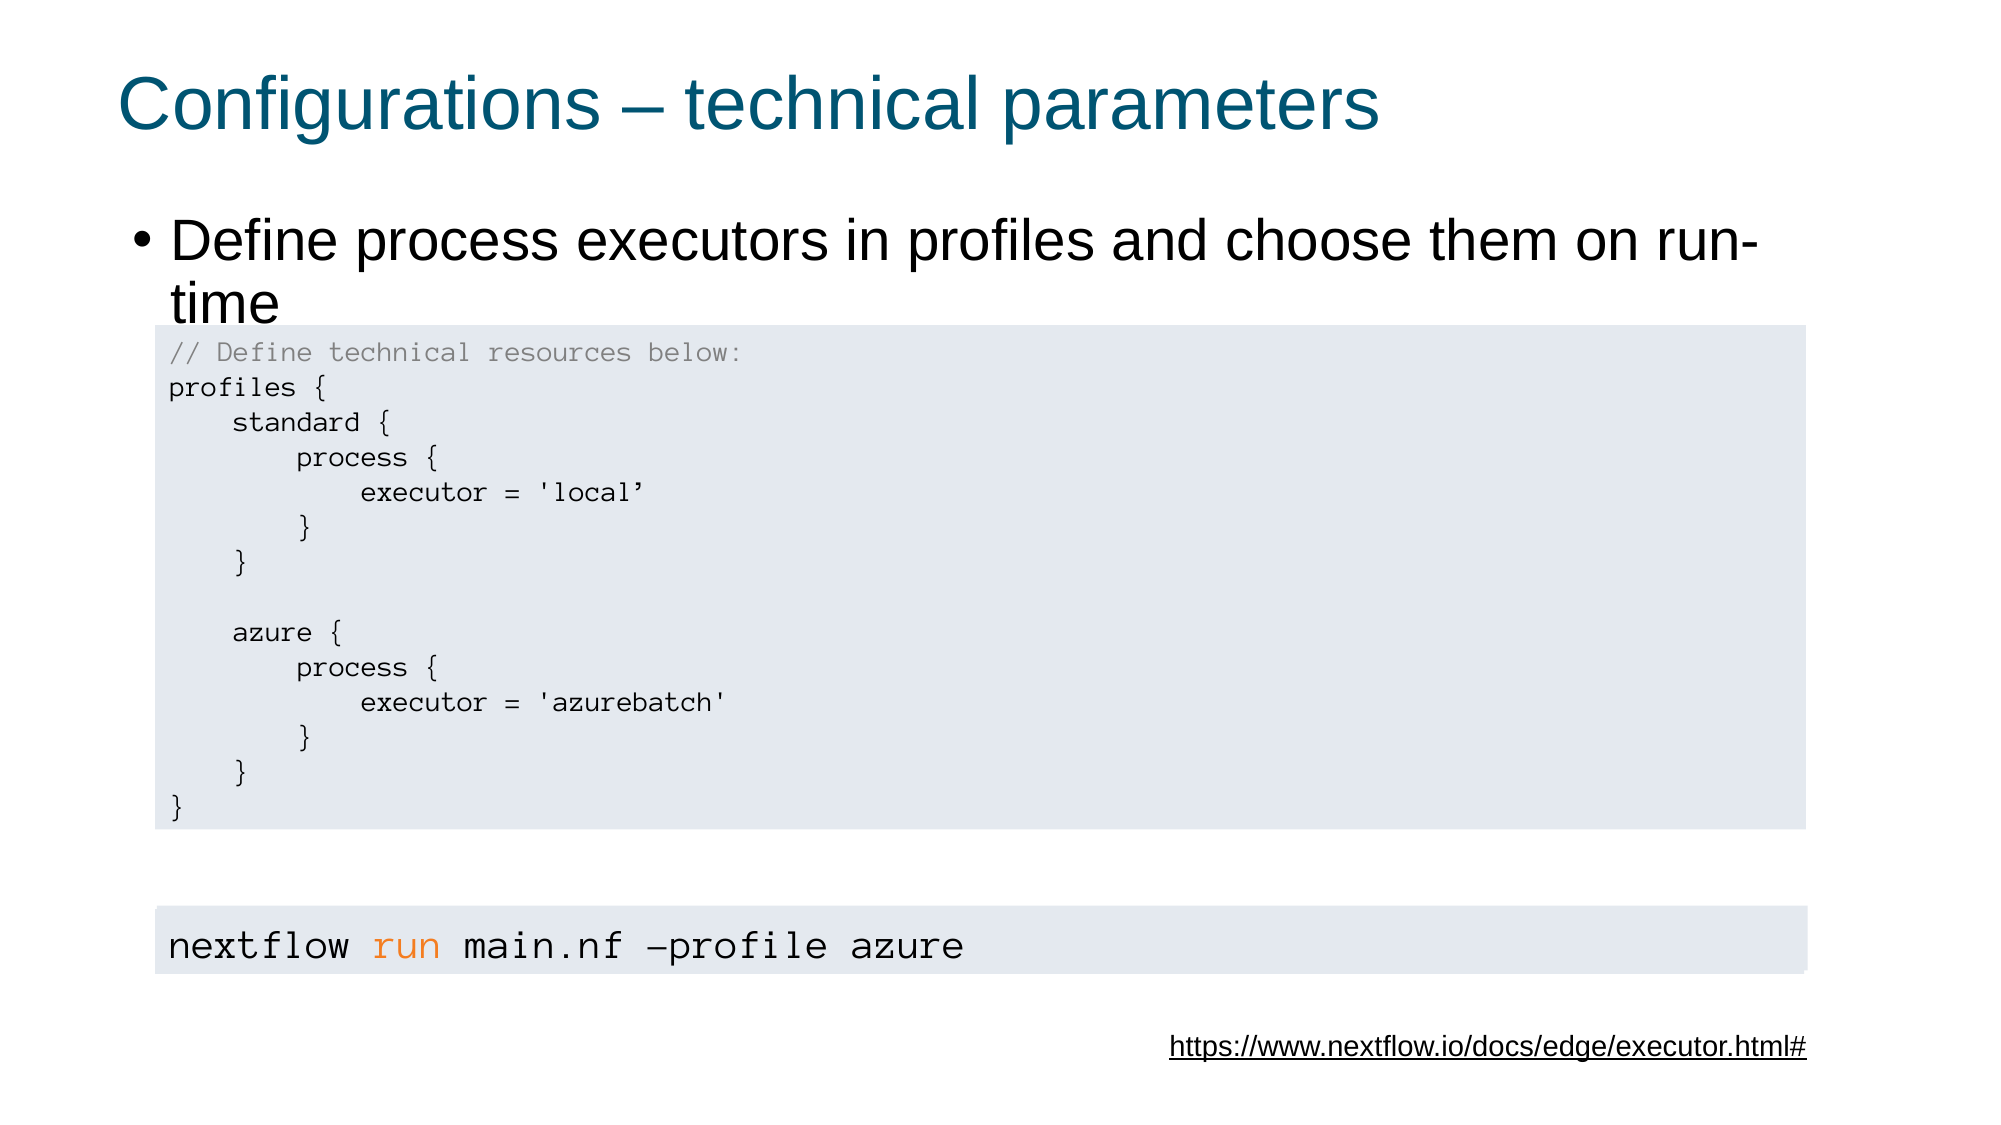

# Configurations – technical parameters
Define process executors in profiles and choose them on run-time

// Define technical resources below:
profiles {
    standard {
        process {
            executor = 'local’
        }
    }

    azure {
        process {
            executor = 'azurebatch'
        }
    }
}
nextflow run main.nf
nextflow run main.nf –profile azure
https://www.nextflow.io/docs/edge/executor.html#